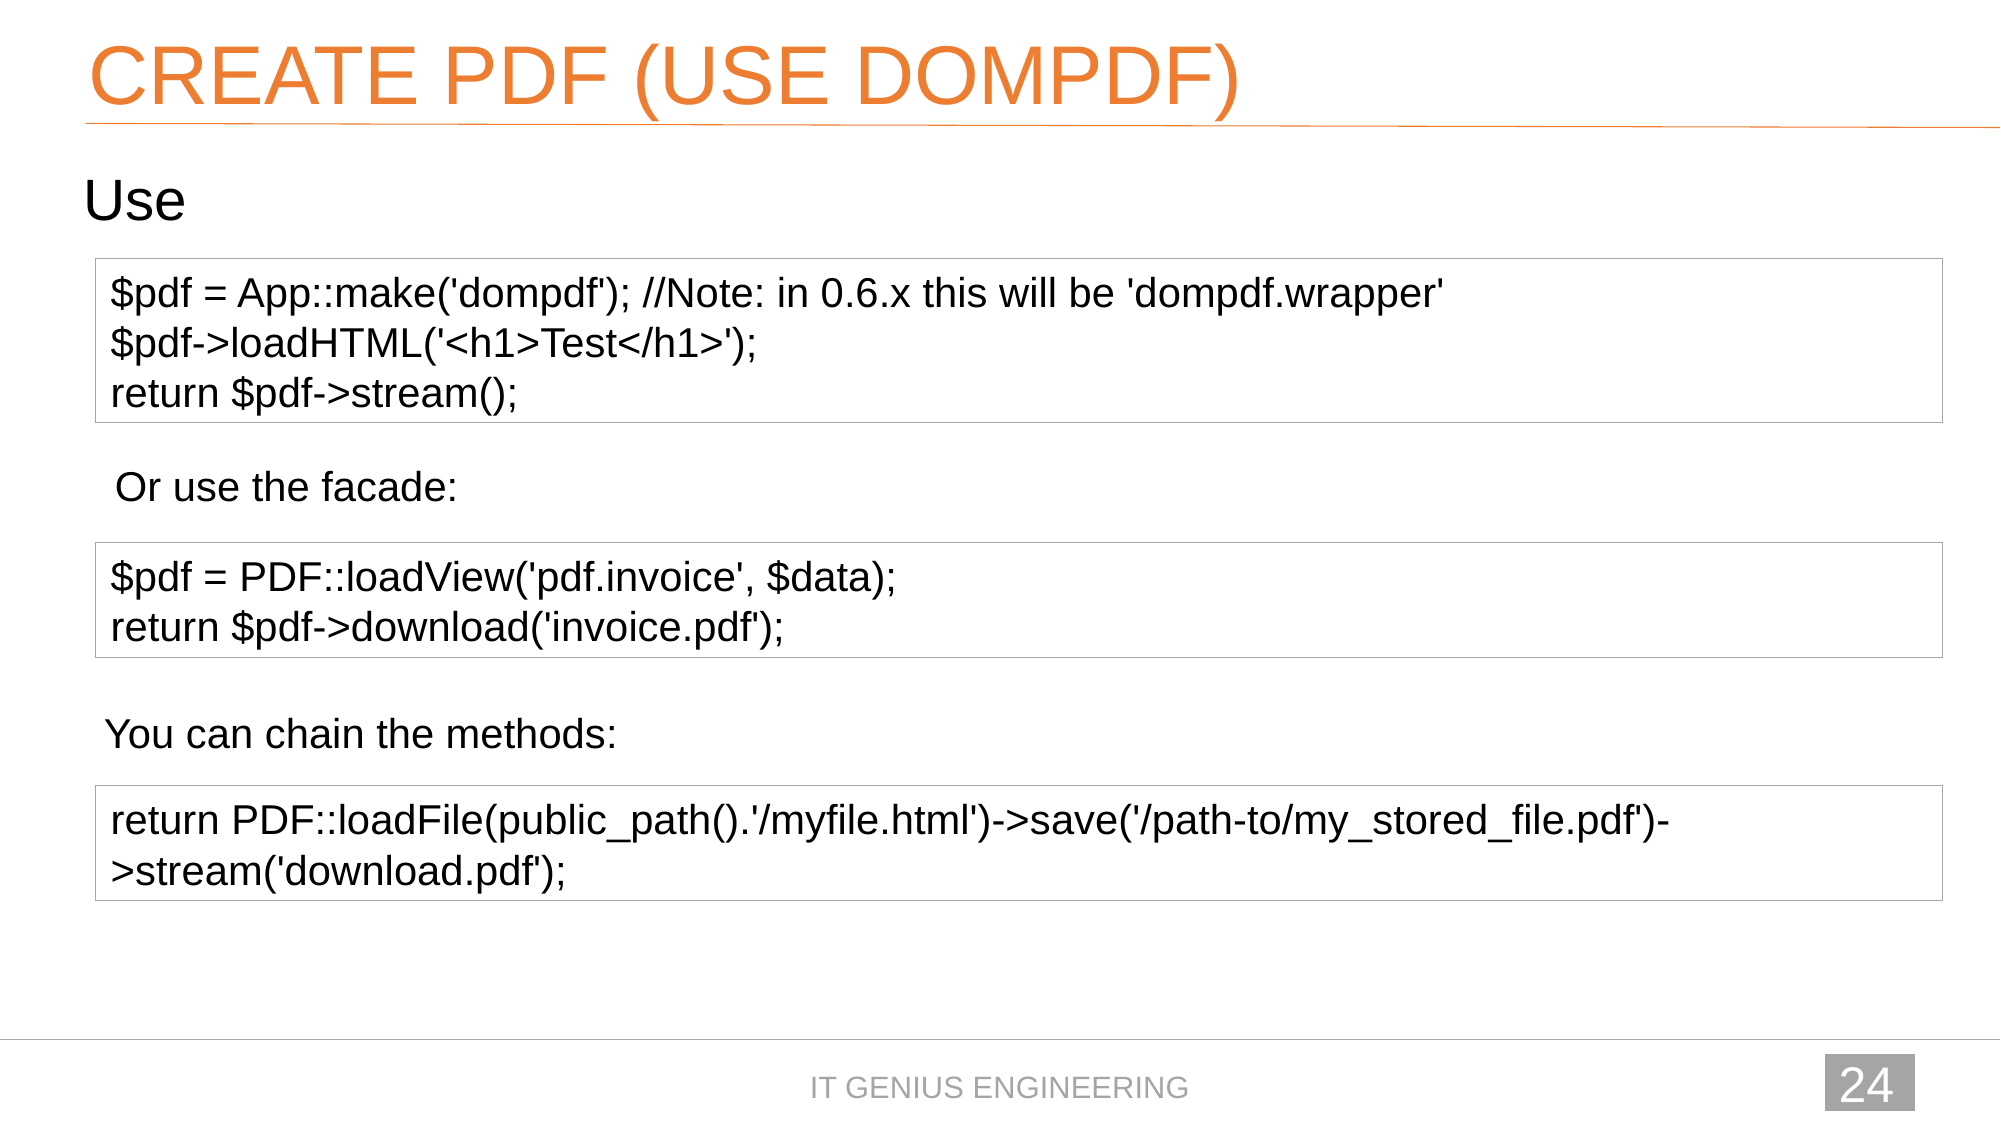

CREATE PDF (USE DOMPDF)
Use
$pdf = App::make('dompdf'); //Note: in 0.6.x this will be 'dompdf.wrapper'
$pdf->loadHTML('<h1>Test</h1>');
return $pdf->stream();
Or use the facade:
$pdf = PDF::loadView('pdf.invoice', $data);
return $pdf->download('invoice.pdf');
You can chain the methods:
return PDF::loadFile(public_path().'/myfile.html')->save('/path-to/my_stored_file.pdf')->stream('download.pdf');
249
IT GENIUS ENGINEERING